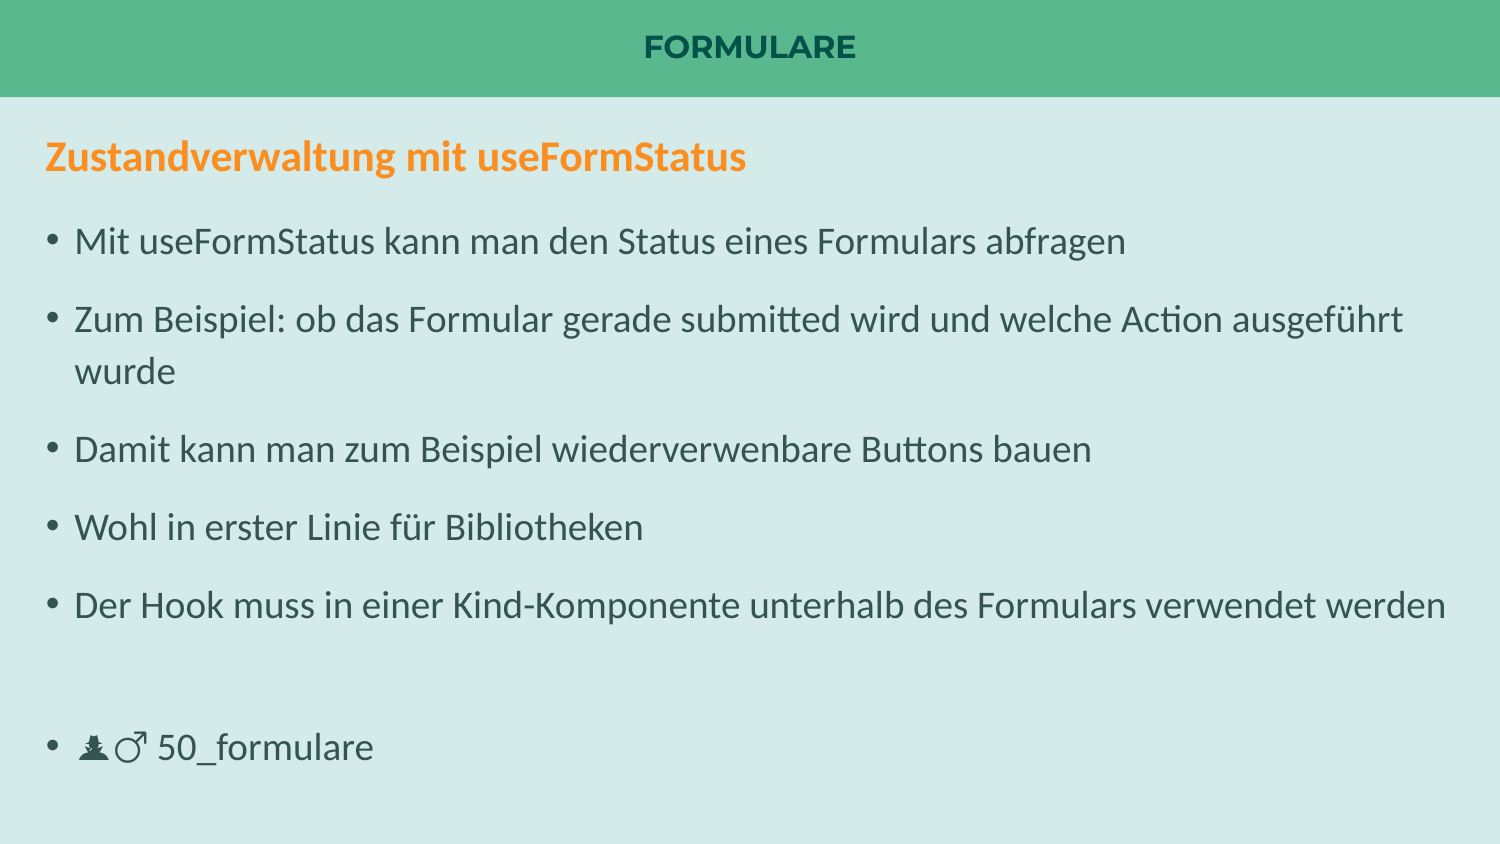

# Formulare
Zustandverwaltung mit useFormStatus
Mit useFormStatus kann man den Status eines Formulars abfragen
Zum Beispiel: ob das Formular gerade submitted wird und welche Action ausgeführt wurde
Damit kann man zum Beispiel wiederverwenbare Buttons bauen
Wohl in erster Linie für Bibliotheken
Der Hook muss in einer Kind-Komponente unterhalb des Formulars verwendet werden

🕵️‍♂️ 50_formulare